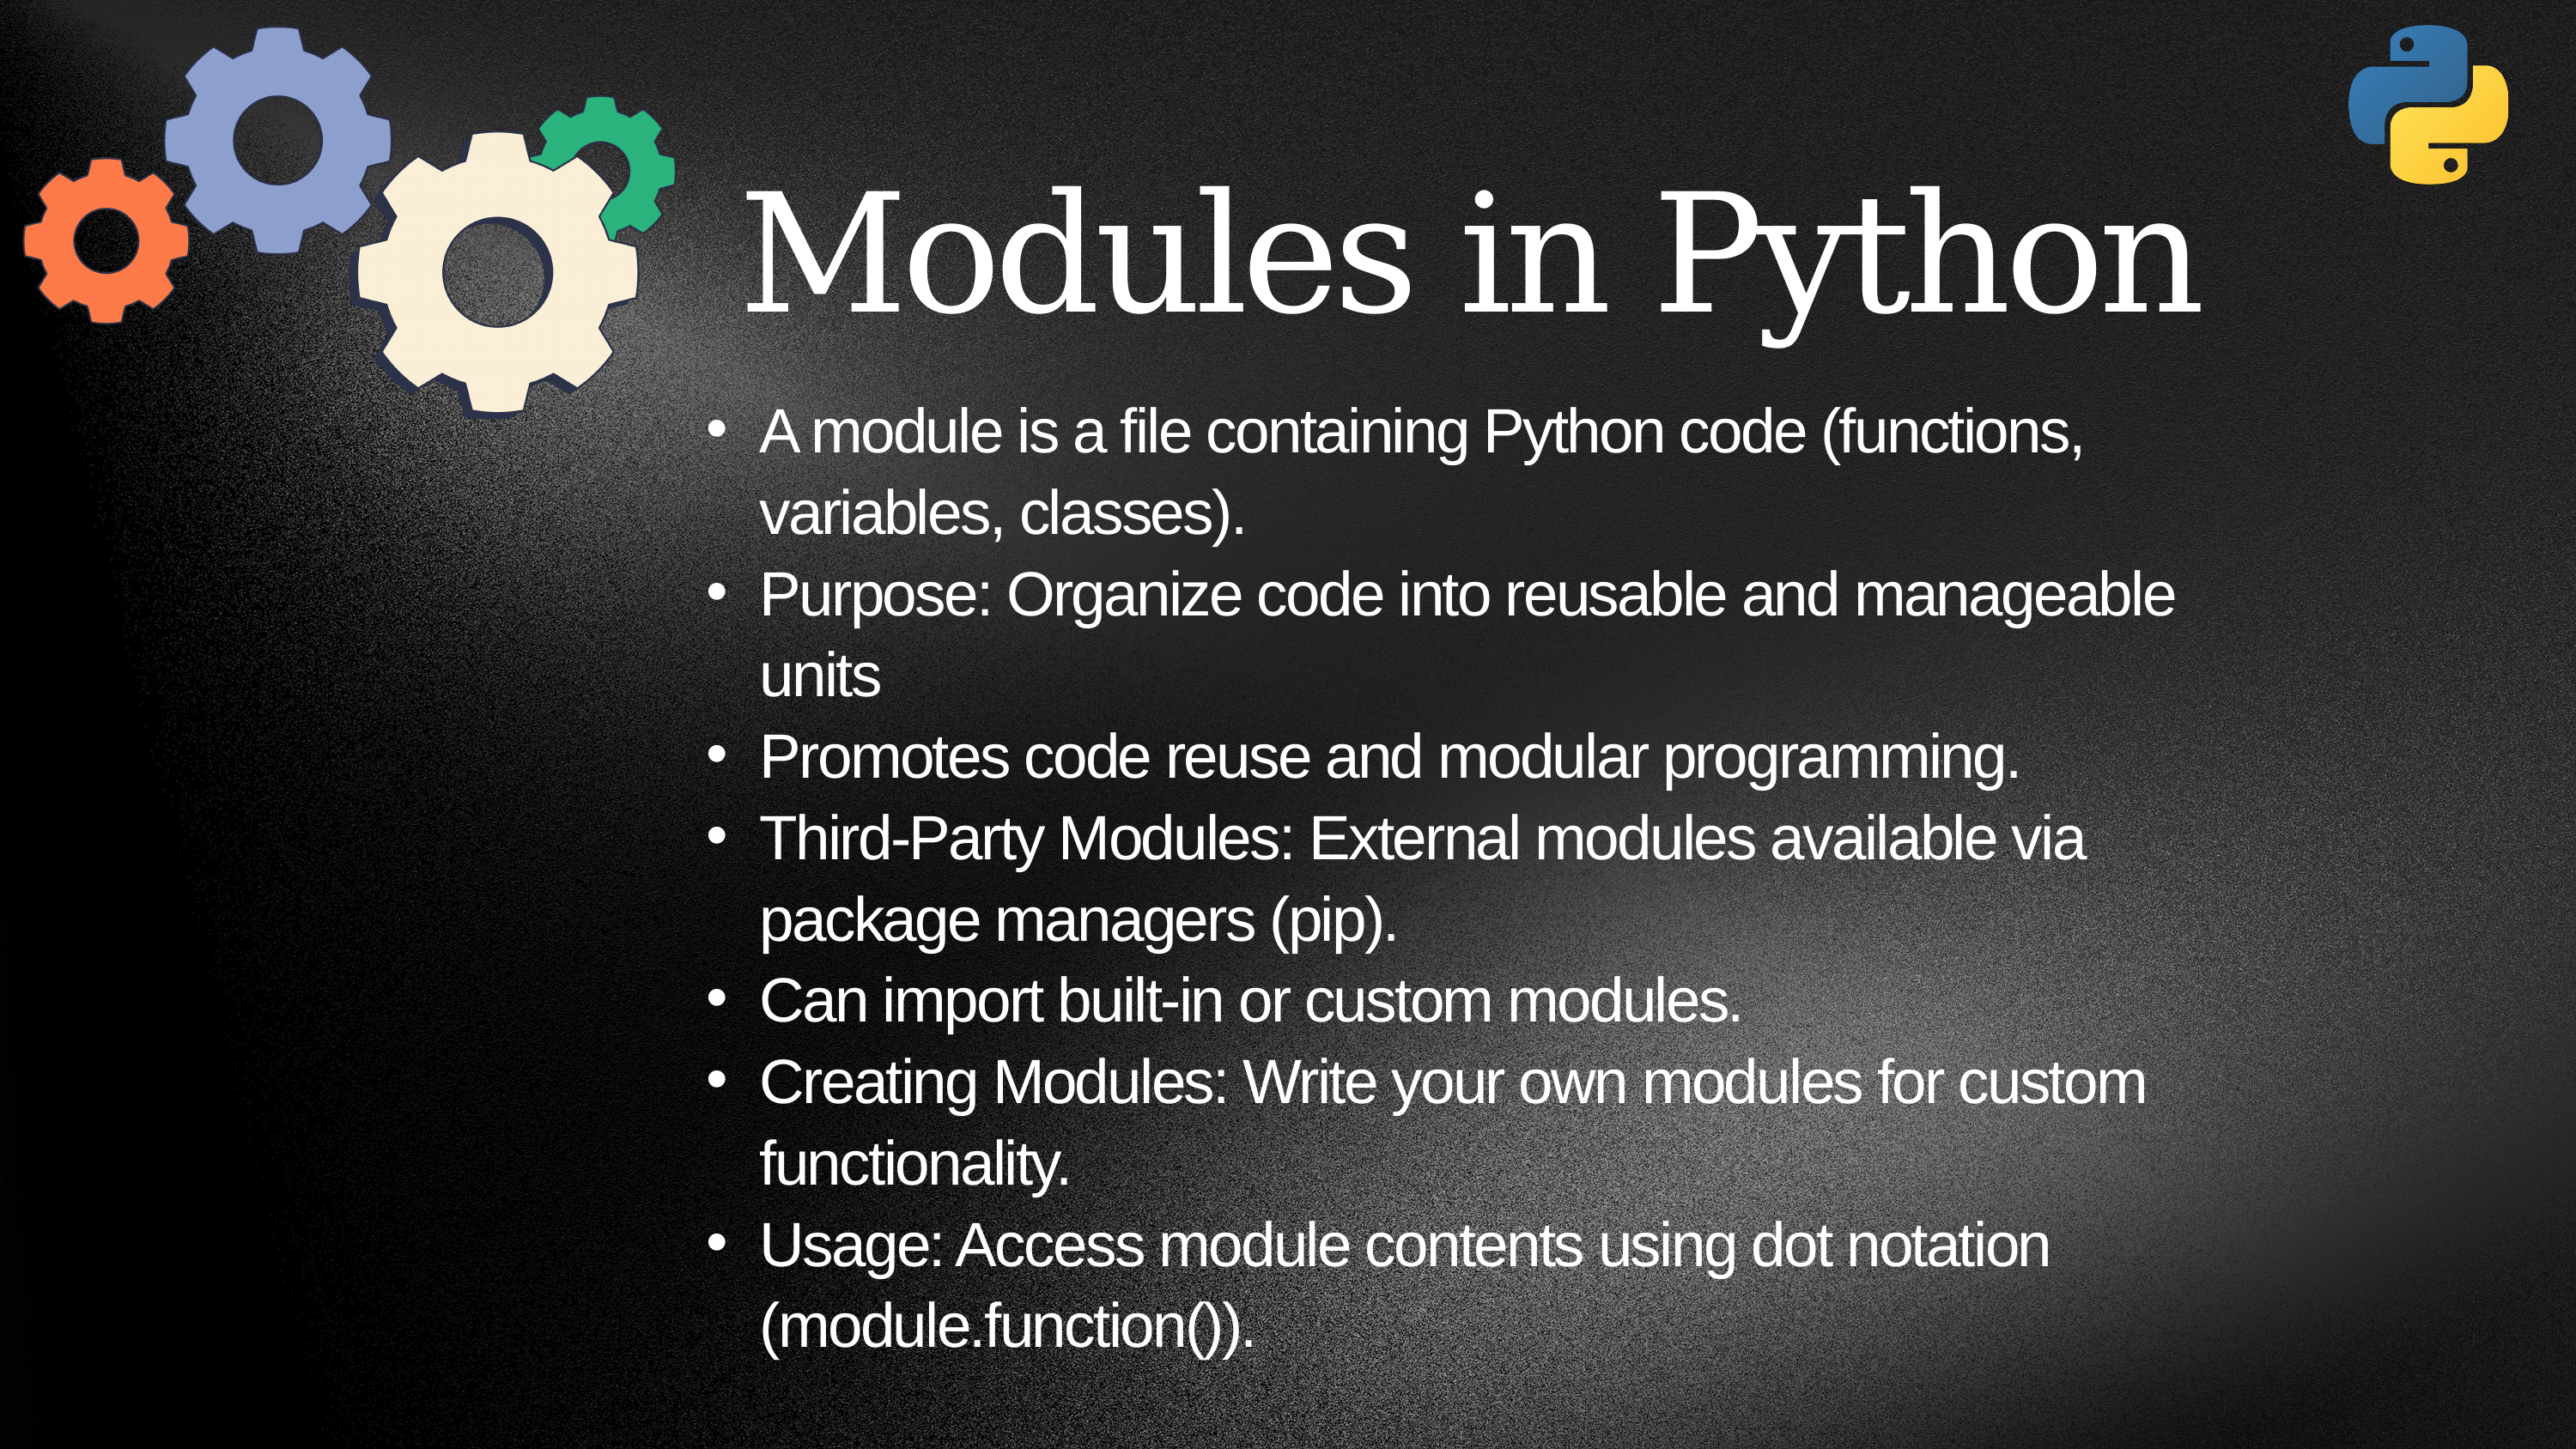

Modules in Python
A module is a file containing Python code (functions, variables, classes).
Purpose: Organize code into reusable and manageable units
Promotes code reuse and modular programming.
Third-Party Modules: External modules available via package managers (pip).
Can import built-in or custom modules.
Creating Modules: Write your own modules for custom functionality.
Usage: Access module contents using dot notation (module.function()).